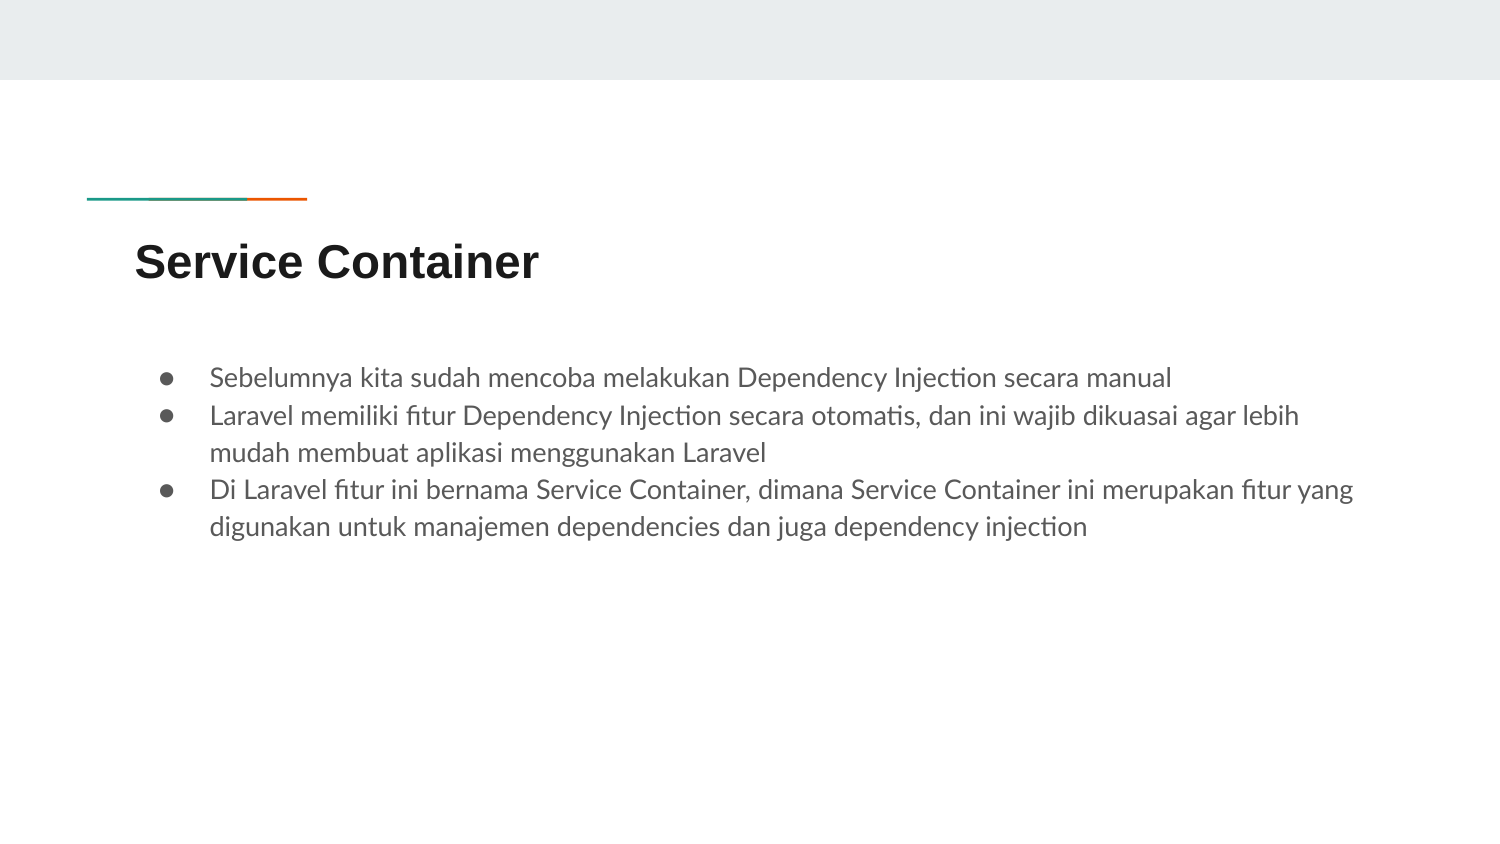

# Service Container
Sebelumnya kita sudah mencoba melakukan Dependency Injection secara manual
Laravel memiliki fitur Dependency Injection secara otomatis, dan ini wajib dikuasai agar lebih mudah membuat aplikasi menggunakan Laravel
Di Laravel fitur ini bernama Service Container, dimana Service Container ini merupakan fitur yang digunakan untuk manajemen dependencies dan juga dependency injection